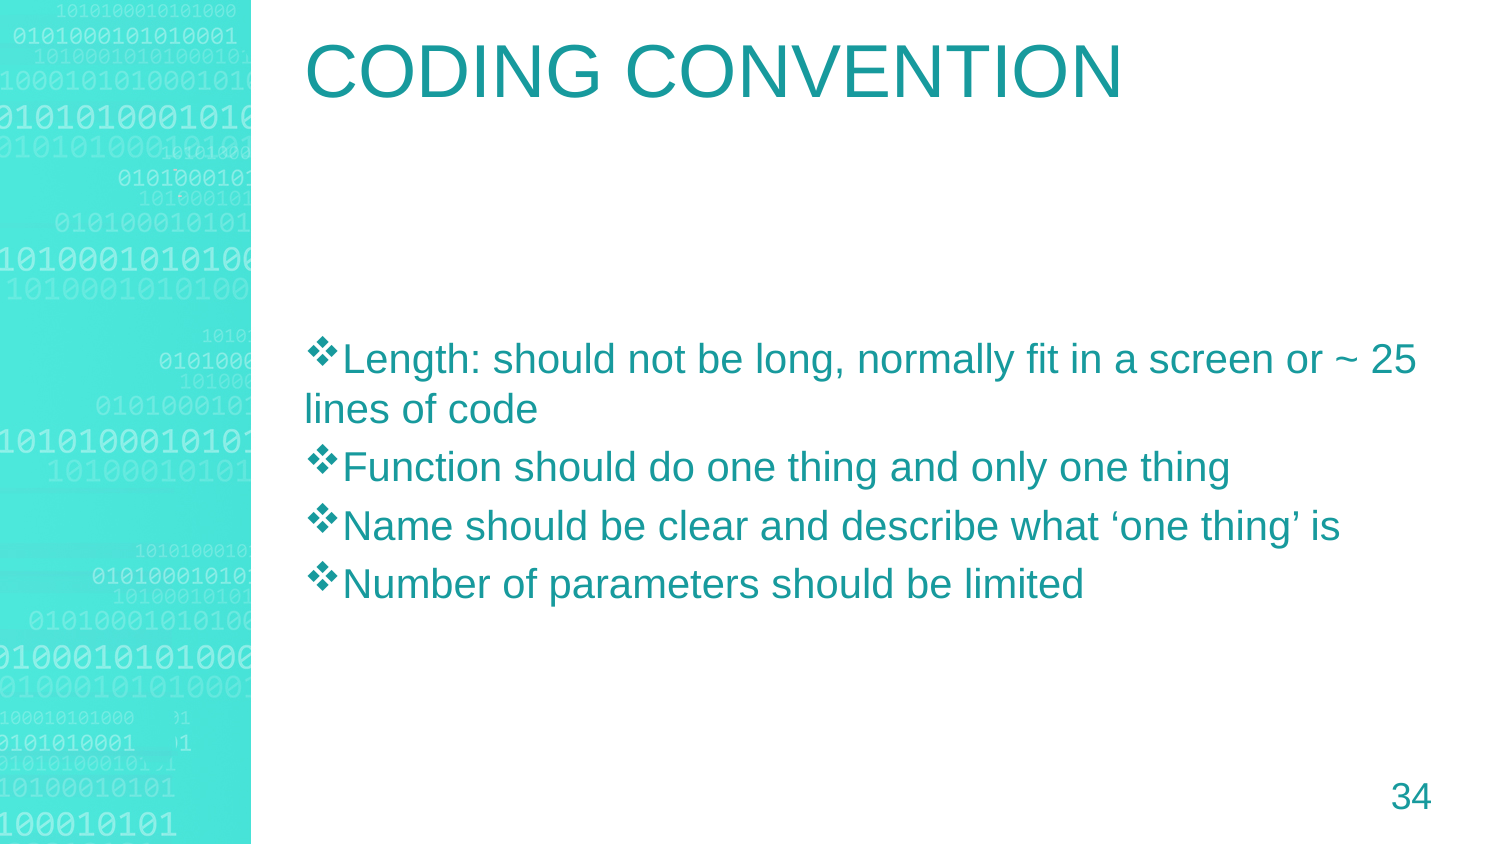

CODING CONVENTION
Length: should not be long, normally fit in a screen or ~ 25 lines of code
Function should do one thing and only one thing
Name should be clear and describe what ‘one thing’ is
Number of parameters should be limited